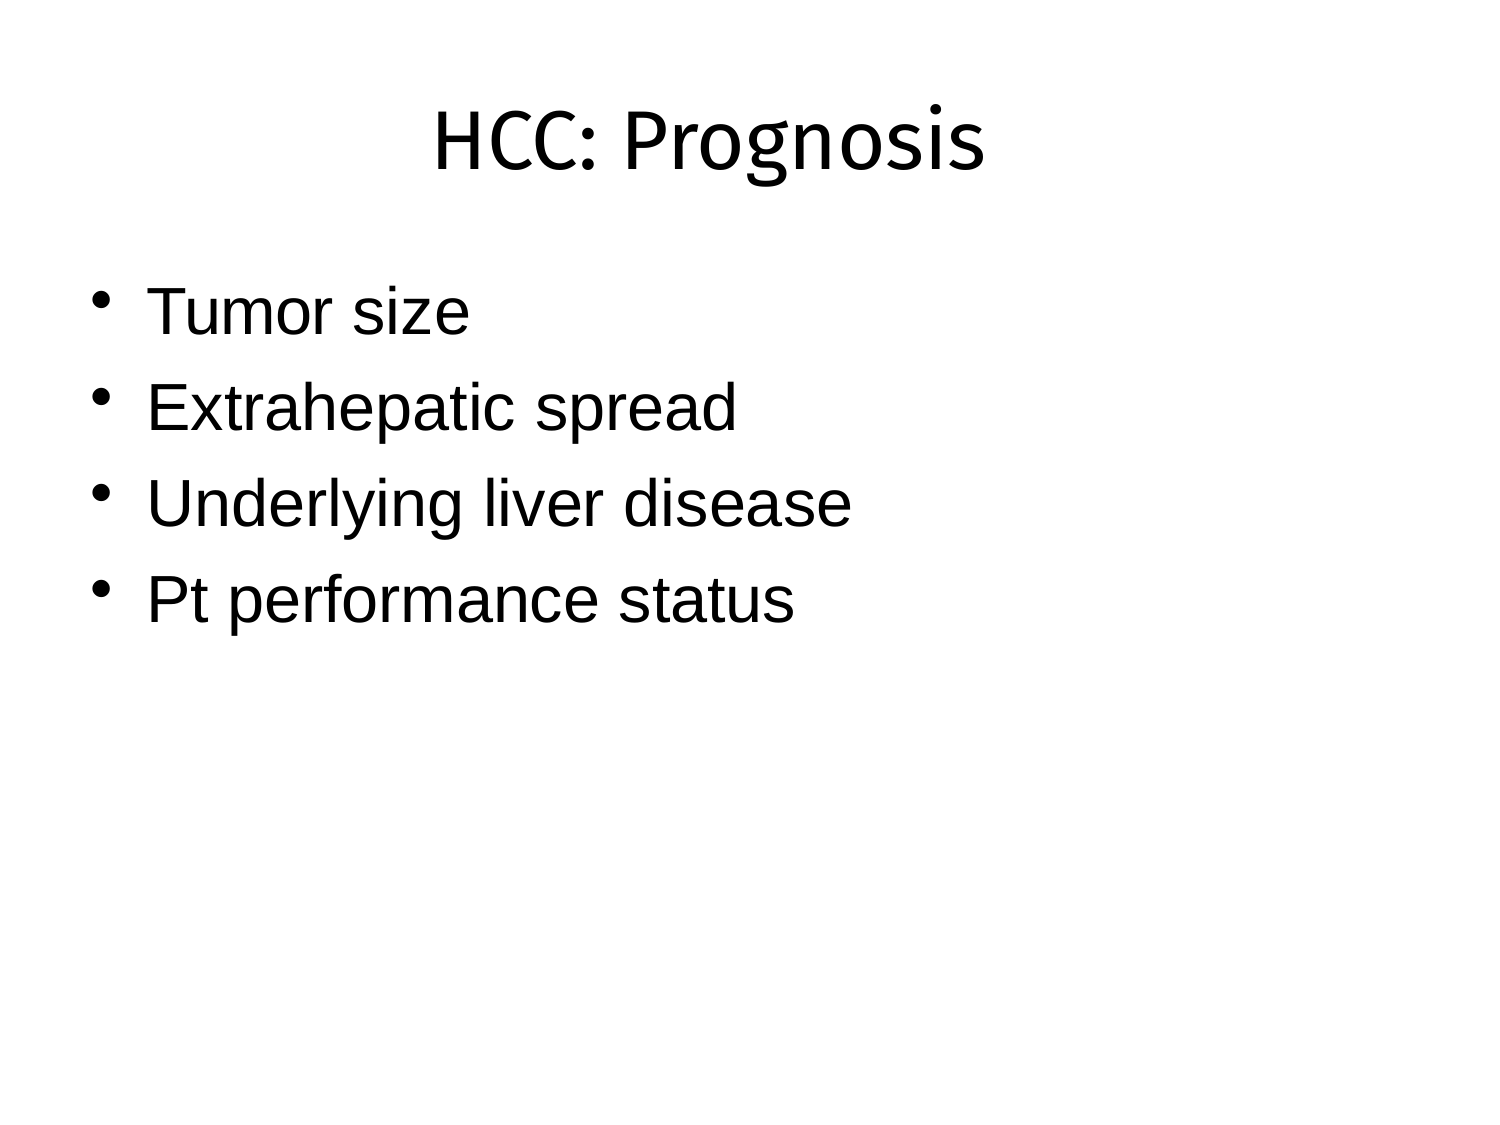

# HCC: Prognosis
Tumor size
Extrahepatic spread
Underlying liver disease
Pt performance status